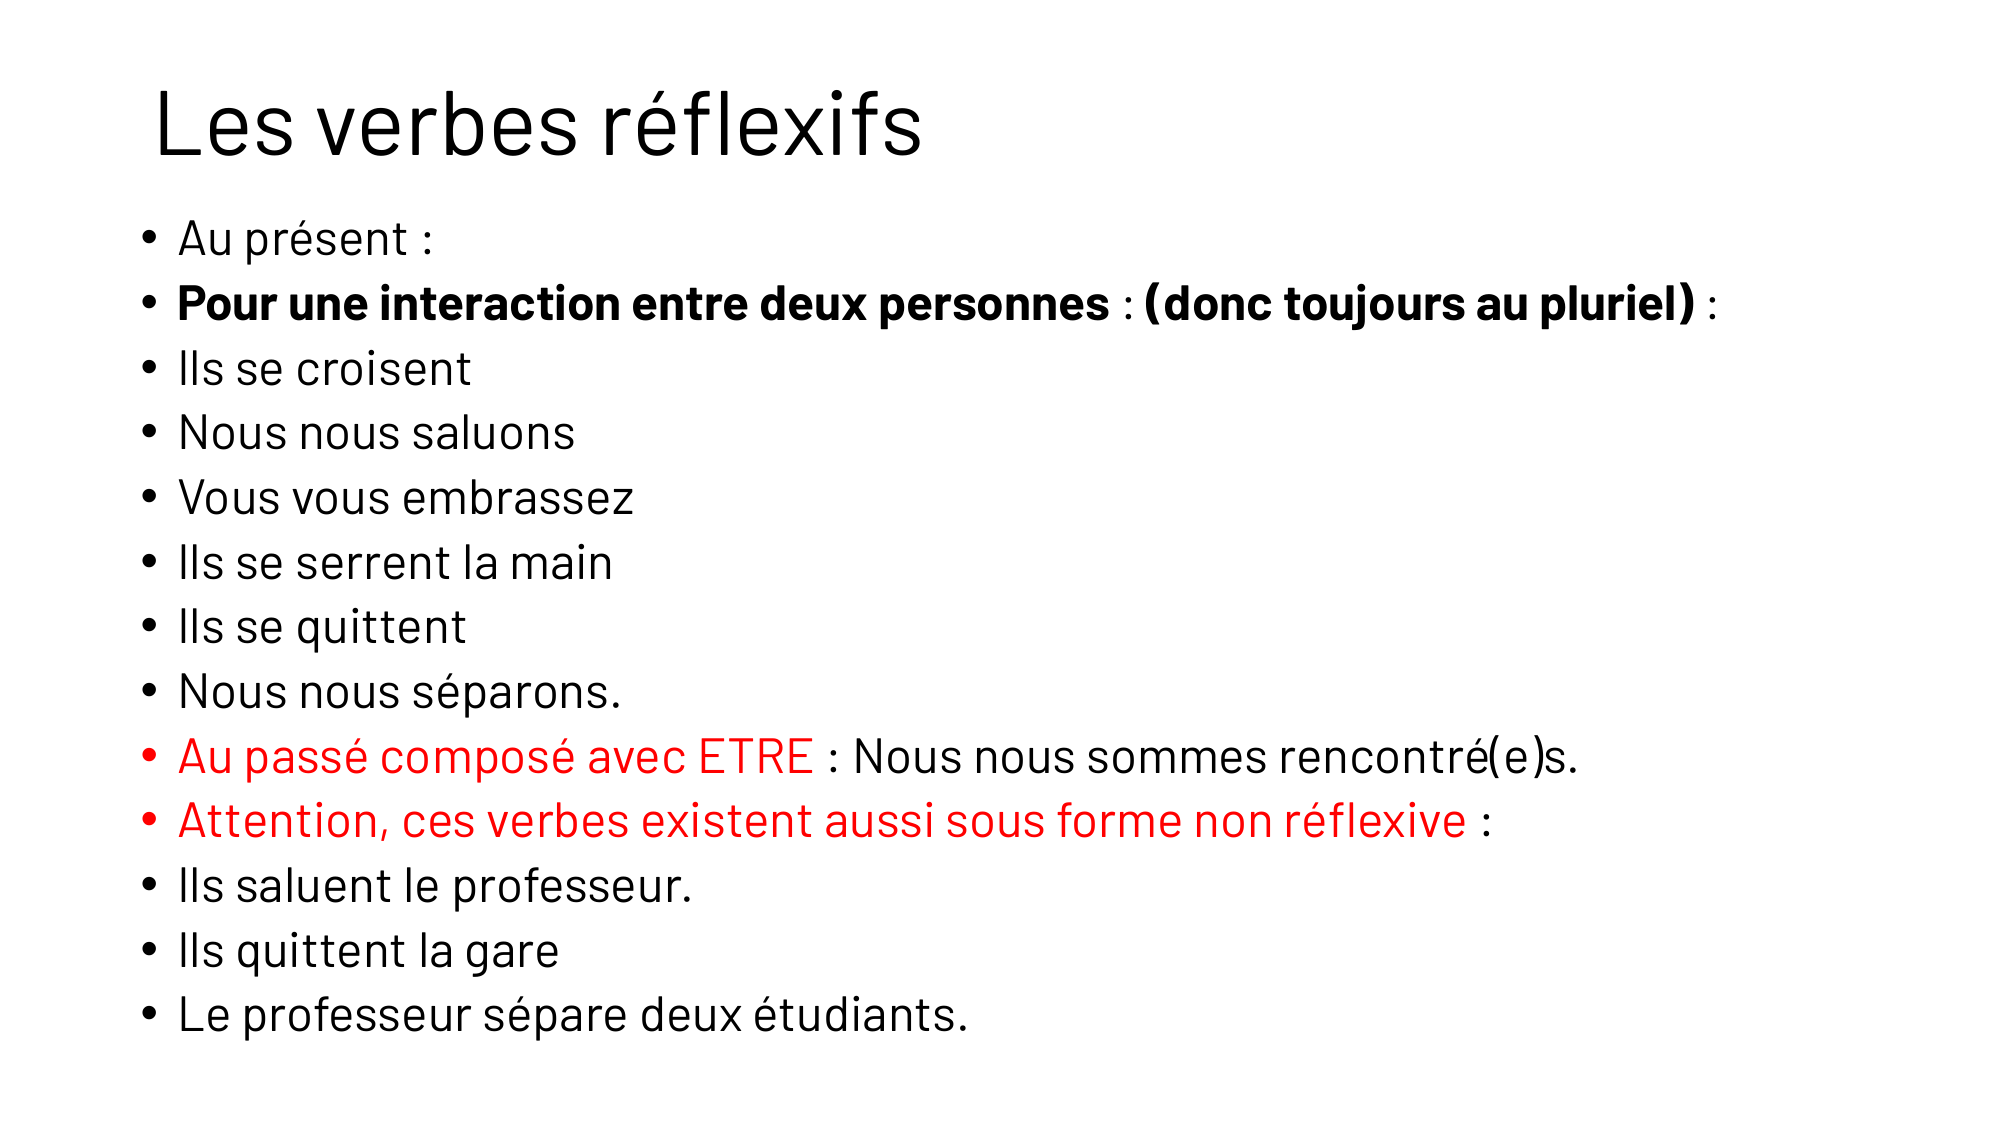

# Les verbes réflexifs
Au présent :
Pour une interaction entre deux personnes : (donc toujours au pluriel) :
Ils se croisent
Nous nous saluons
Vous vous embrassez
Ils se serrent la main
Ils se quittent
Nous nous séparons.
Au passé composé avec ETRE : Nous nous sommes rencontré(e)s.
Attention, ces verbes existent aussi sous forme non réflexive :
Ils saluent le professeur.
Ils quittent la gare
Le professeur sépare deux étudiants.